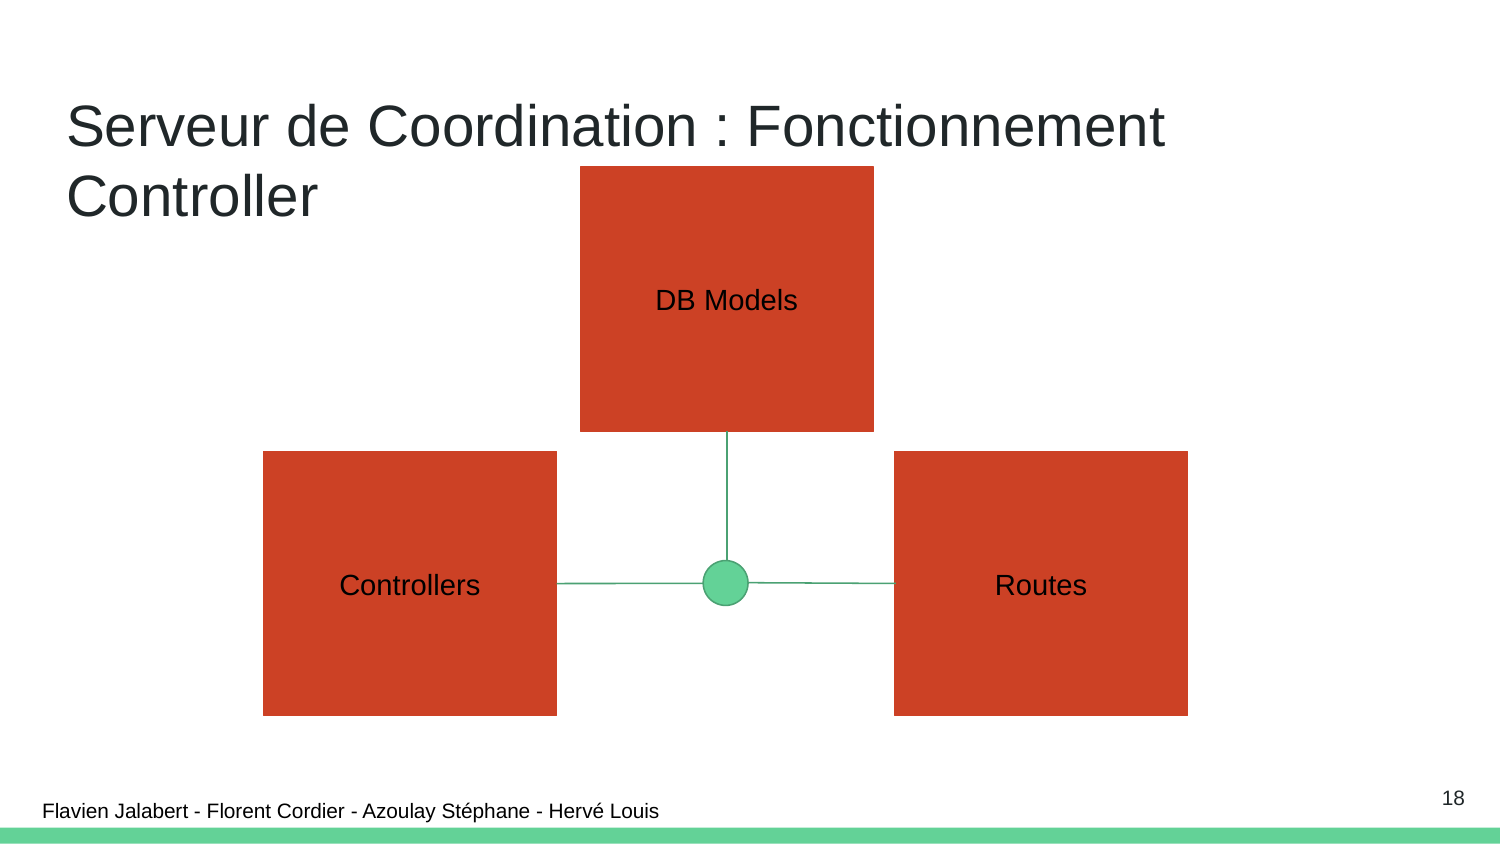

# Serveur de Coordination : Fonctionnement Controller
DB Models
Controllers
Routes

18